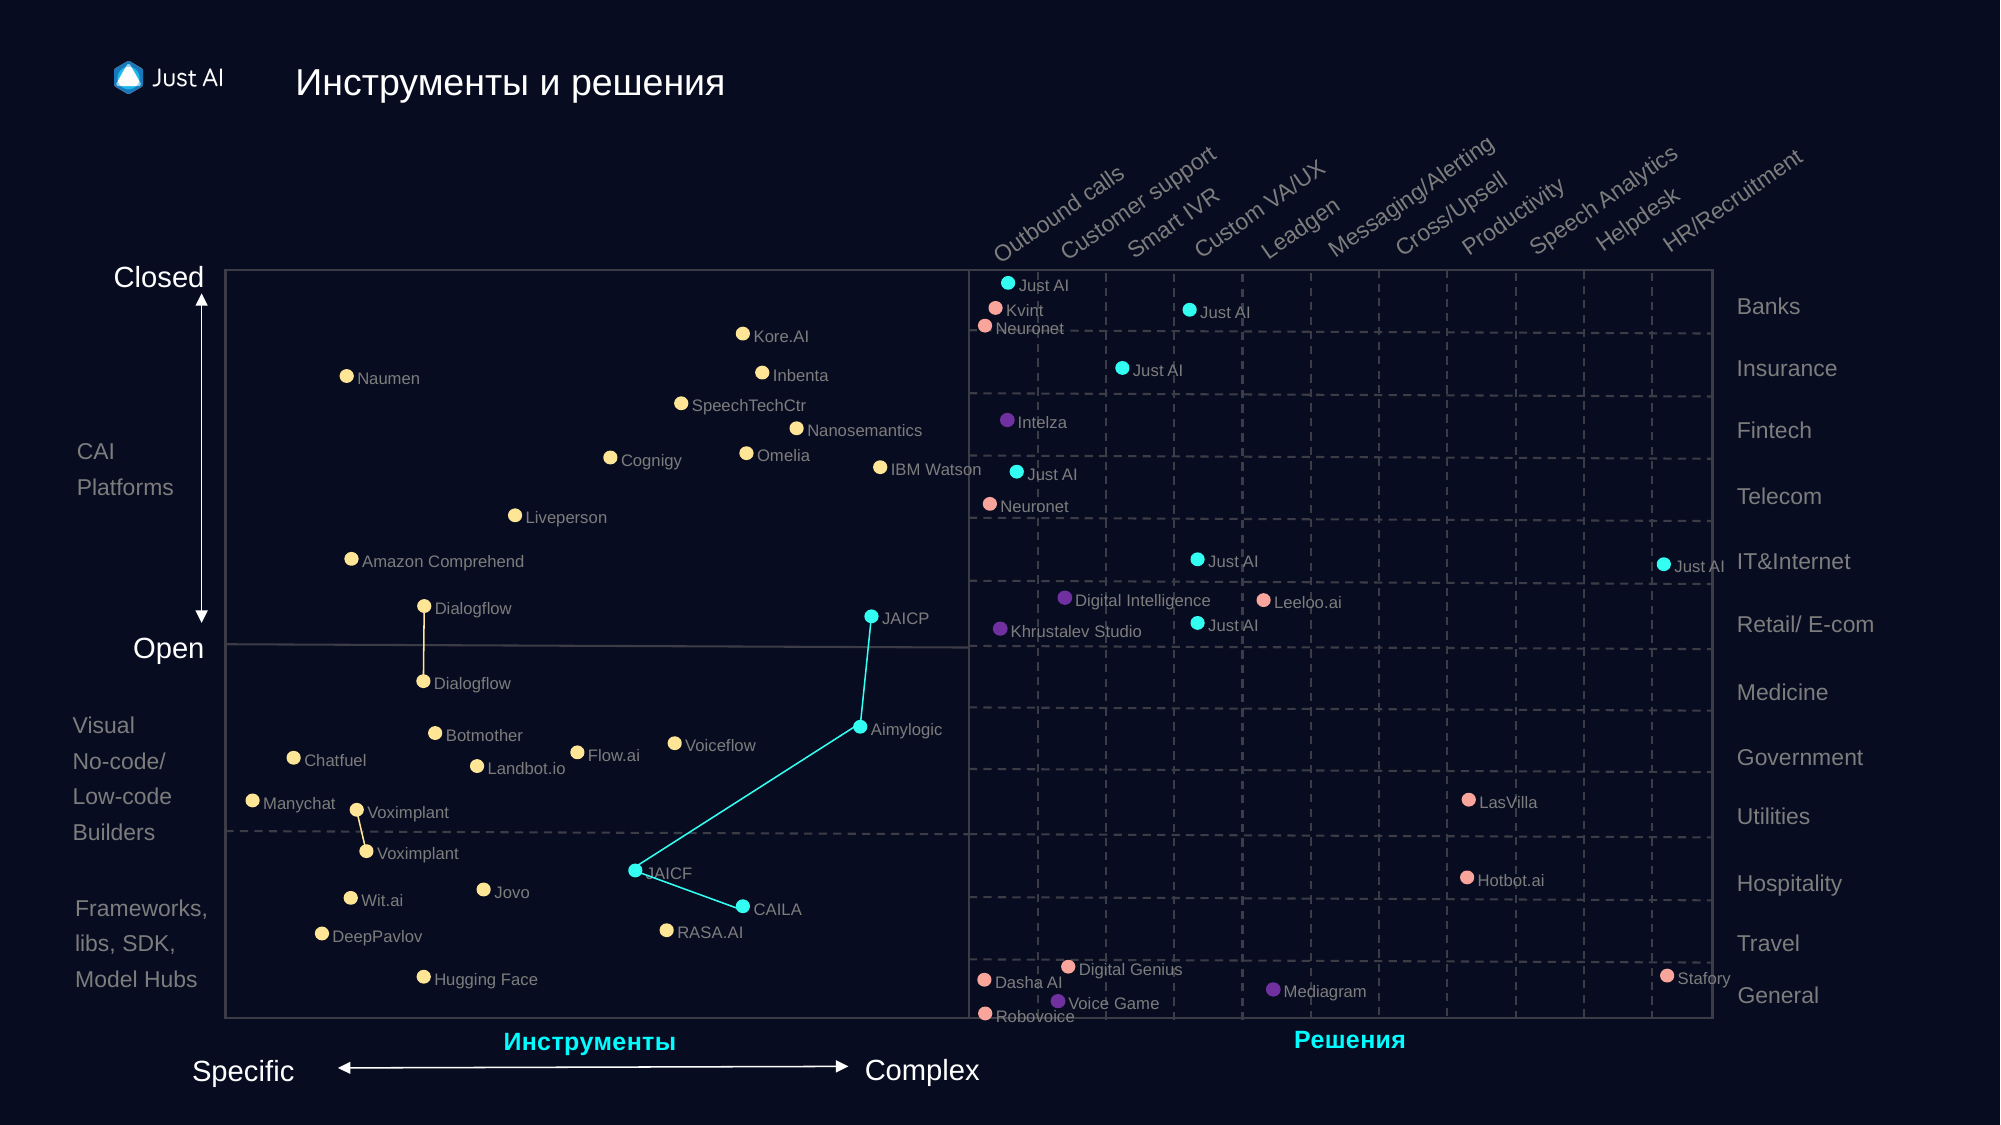

Инструменты и решения
Messaging/Alerting
Customer support
Speech Analytics
HR/Recruitment
Leadgen
Custom VA/UX
Helpdesk
Outbound calls
Productivity
Cross/Upsell
Smart IVR
Just AI products and solutions

Closed
Just AI

Solution-centric companies

Banks
Platforms/tools-centric companies

Kvint

Just AI

Neuronet

Just AI partners (use our tools)

Kore.AI

Insurance
Just AI

Inbenta

Naumen

SpeechTechCtr

Intelza

Fintech
Nanosemantics

CAI Platforms
Omelia

Cognigy

IBM Watson

Just AI

Telecom
Neuronet

Liveperson

IT&Internet
Amazon Comprehend

Just AI

Just AI

Digital Intelligence

Leeloo.ai

Dialogflow

Retail/ E-com
JAICP

Just AI

Khrustalev Studio

Open
Dialogflow

Medicine

Visual
No-code/ Low-code Builders
Aimylogic

Botmother

Voiceflow

Government
Flow.ai

Chatfuel

Landbot.io

LasVilla

Manychat

Utilities
Voximplant

Voximplant

JAICF

Hospitality
Hotbot.ai

Jovo

Wit.ai

Frameworks, libs, SDK, Model Hubs
CAILA

RASA.AI

DeepPavlov

Travel
Digital Genius

Stafory

Hugging Face

Dasha AI

General
Mediagram

Voice Game

Robovoice

Решения
Инструменты
Complex
Specific